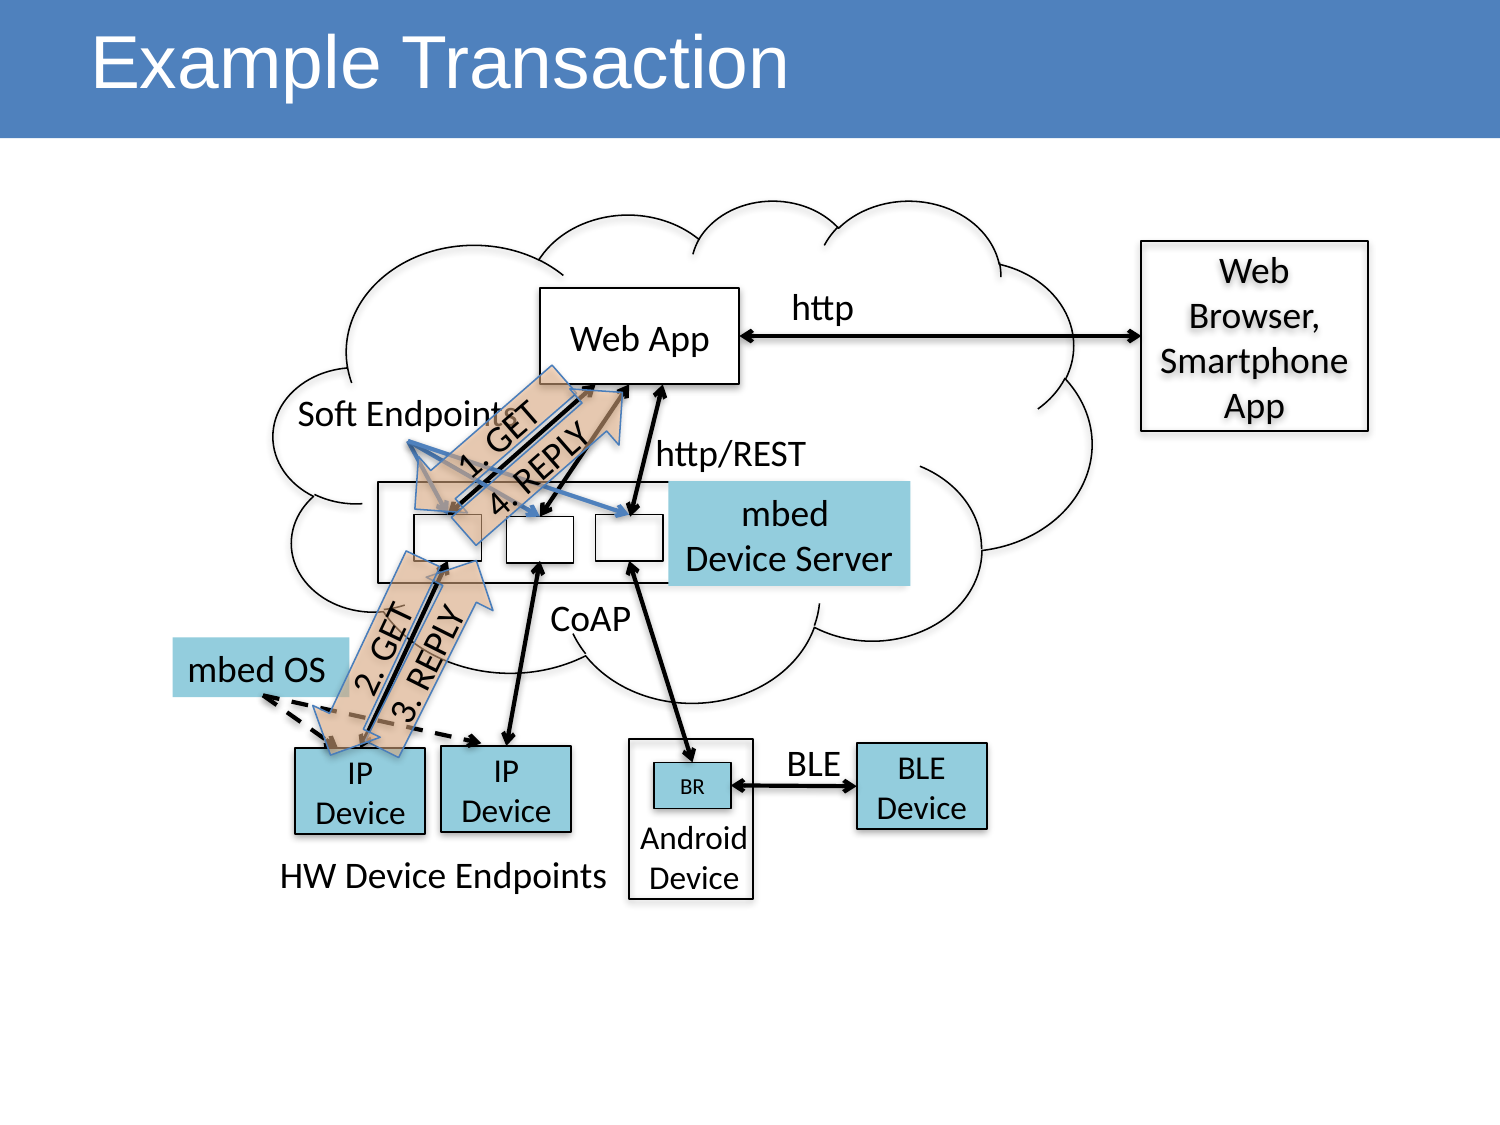

# Example Transaction

Web Browser, Smartphone App
http
Web App
Soft Endpoints
1. GET
http/REST
4. REPLY
mbed
Device Server

CoAP
3. REPLY
2. GET
mbed OS
BLE

BLE Device
IP Device
IP Device
BR
Android Device
HW Device Endpoints